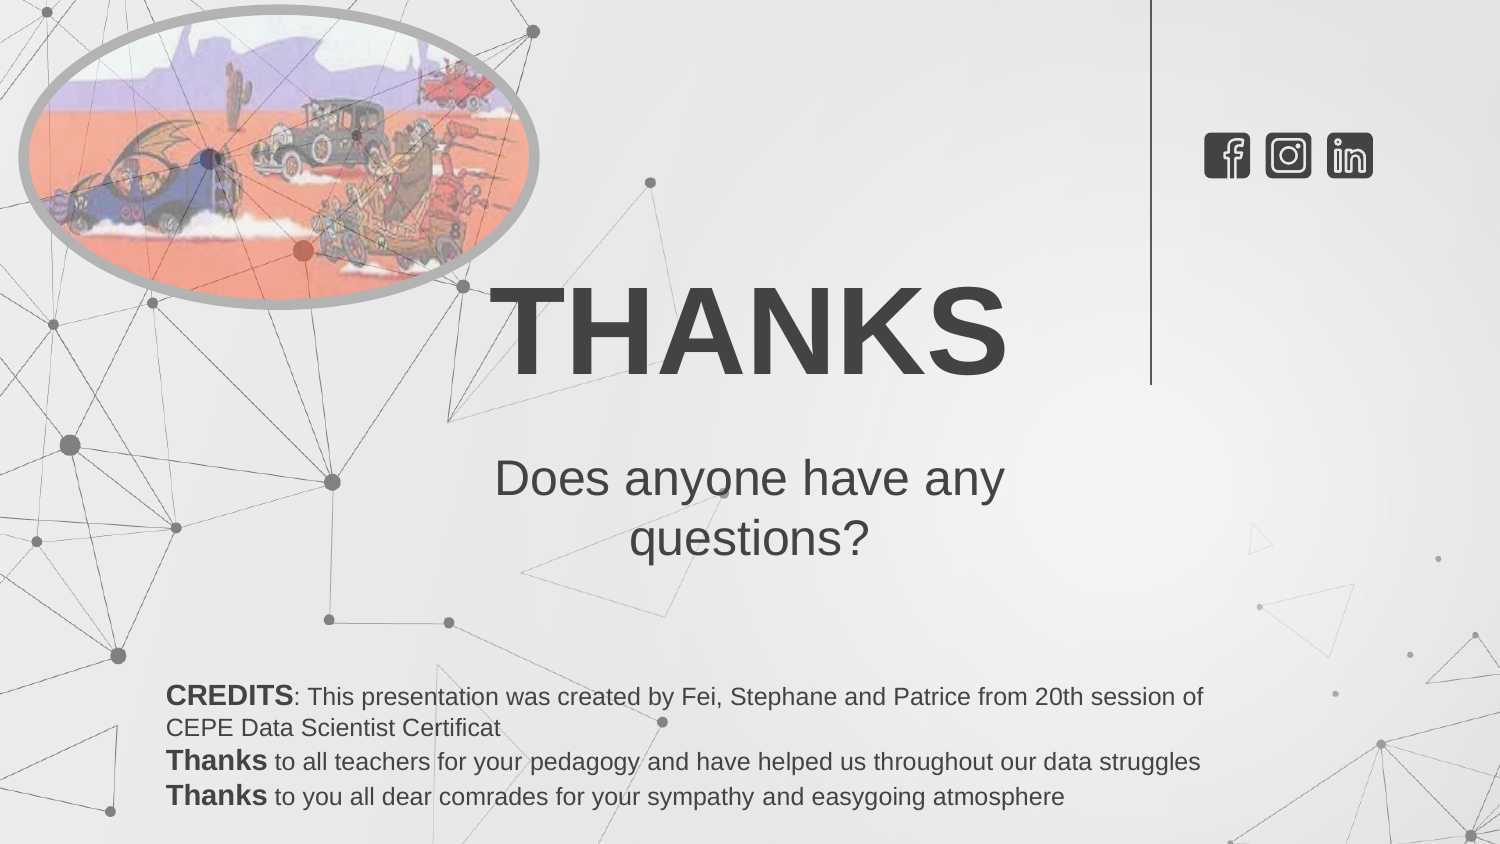

# THANKS
Does anyone have any questions?

CREDITS: This presentation was created by Fei, Stephane and Patrice from 20th session of CEPE Data Scientist Certificat
Thanks to all teachers for your pedagogy and have helped us throughout our data struggles
Thanks to you all dear comrades for your sympathy and easygoing atmosphere